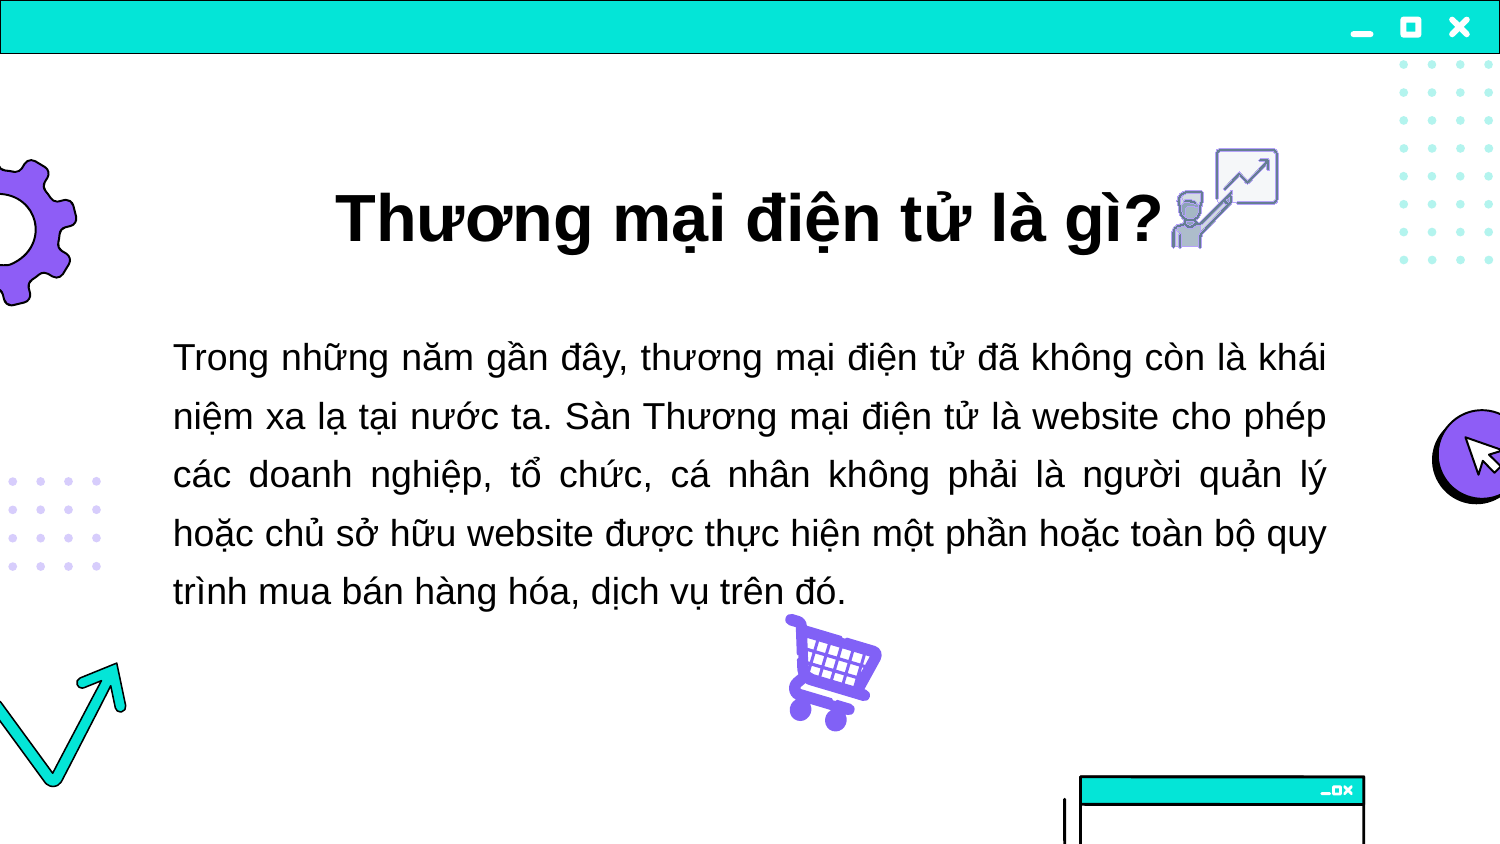

# Thương mại điện tử là gì?
Trong những năm gần đây, thương mại điện tử đã không còn là khái niệm xa lạ tại nước ta. Sàn Thương mại điện tử là website cho phép các doanh nghiệp, tổ chức, cá nhân không phải là người quản lý hoặc chủ sở hữu website được thực hiện một phần hoặc toàn bộ quy trình mua bán hàng hóa, dịch vụ trên đó.